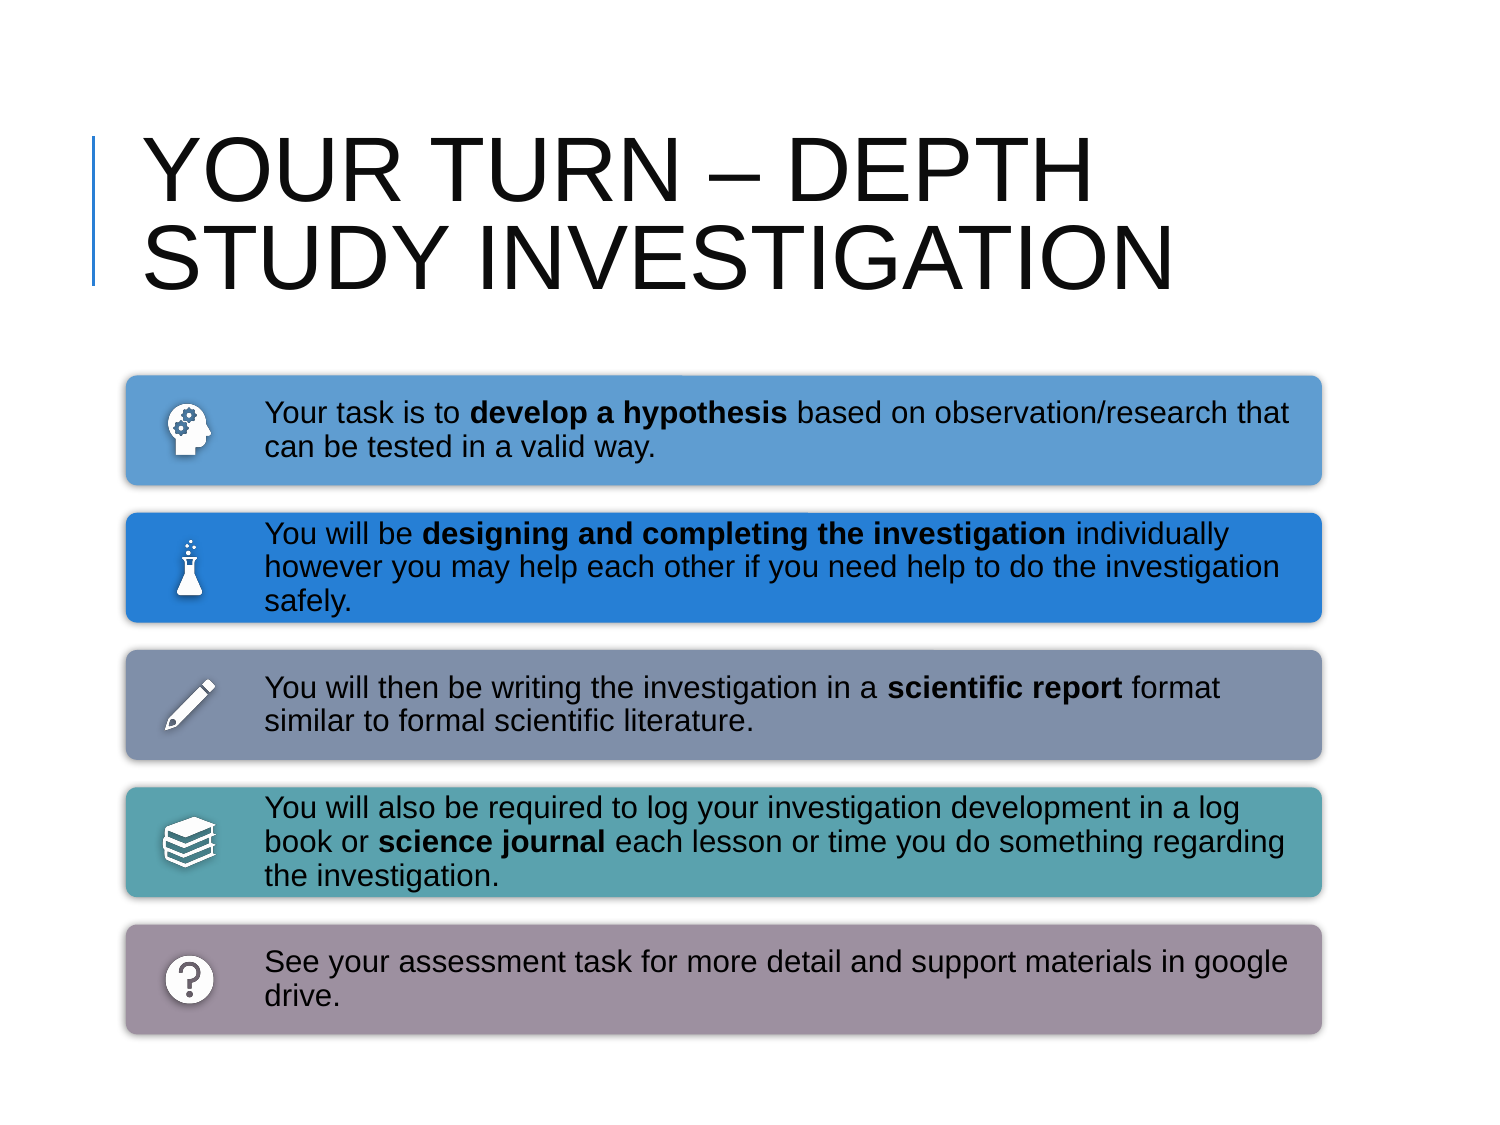

# YOUR TURN – DEPTH STUDY INVESTIGATION

Your task is to develop a hypothesis based on observation/research that can be tested in a valid way.

You will be designing and completing the investigation individually however you may help each other if you need help to do the investigation safely.

You will then be writing the investigation in a scientific report format similar to formal scientific literature.

You will also be required to log your investigation development in a log book or science journal each lesson or time you do something regarding the investigation.

See your assessment task for more detail and support materials in google drive.